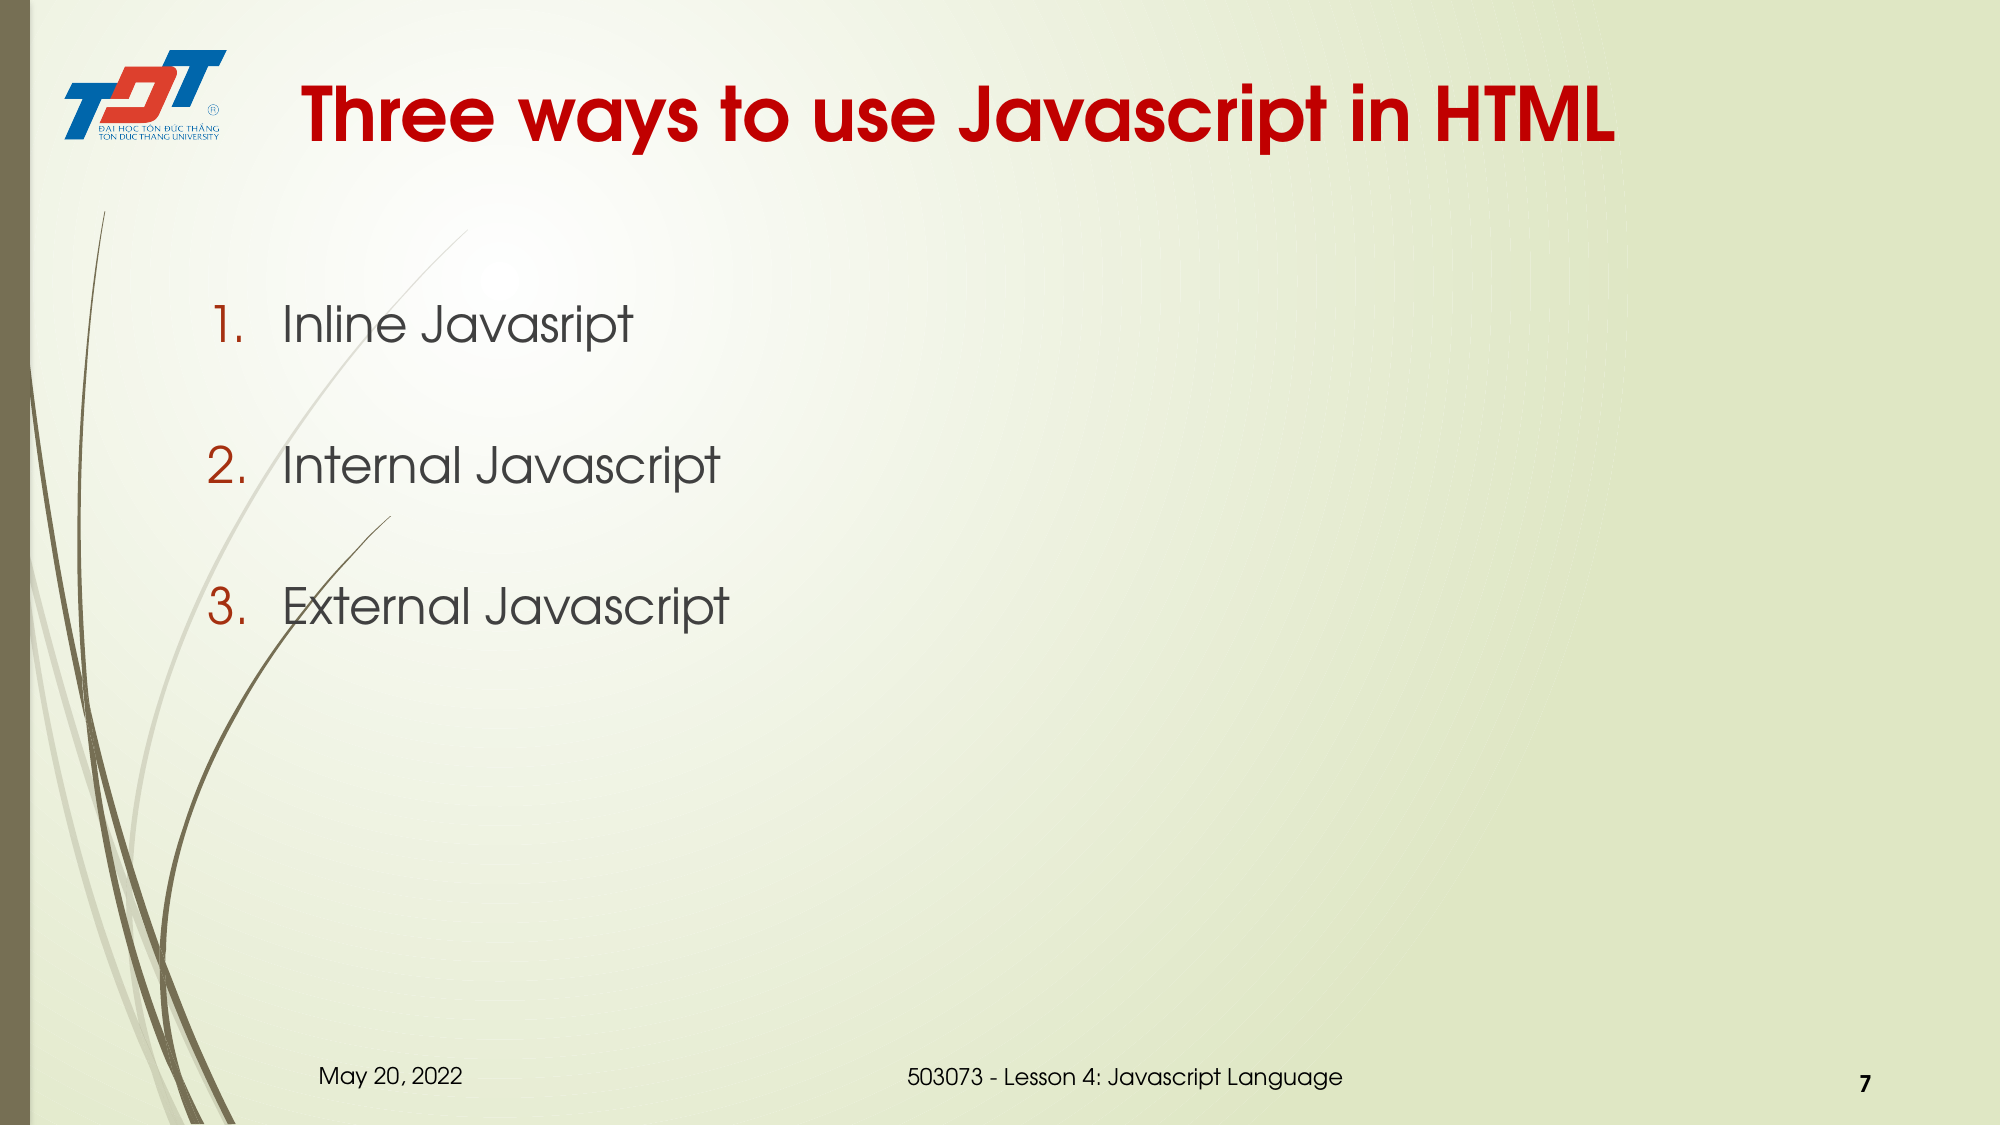

# Three ways to use Javascript in HTML
Inline Javasript
Internal Javascript
External Javascript
May 20, 2022
7
503073 - Lesson 4: Javascript Language